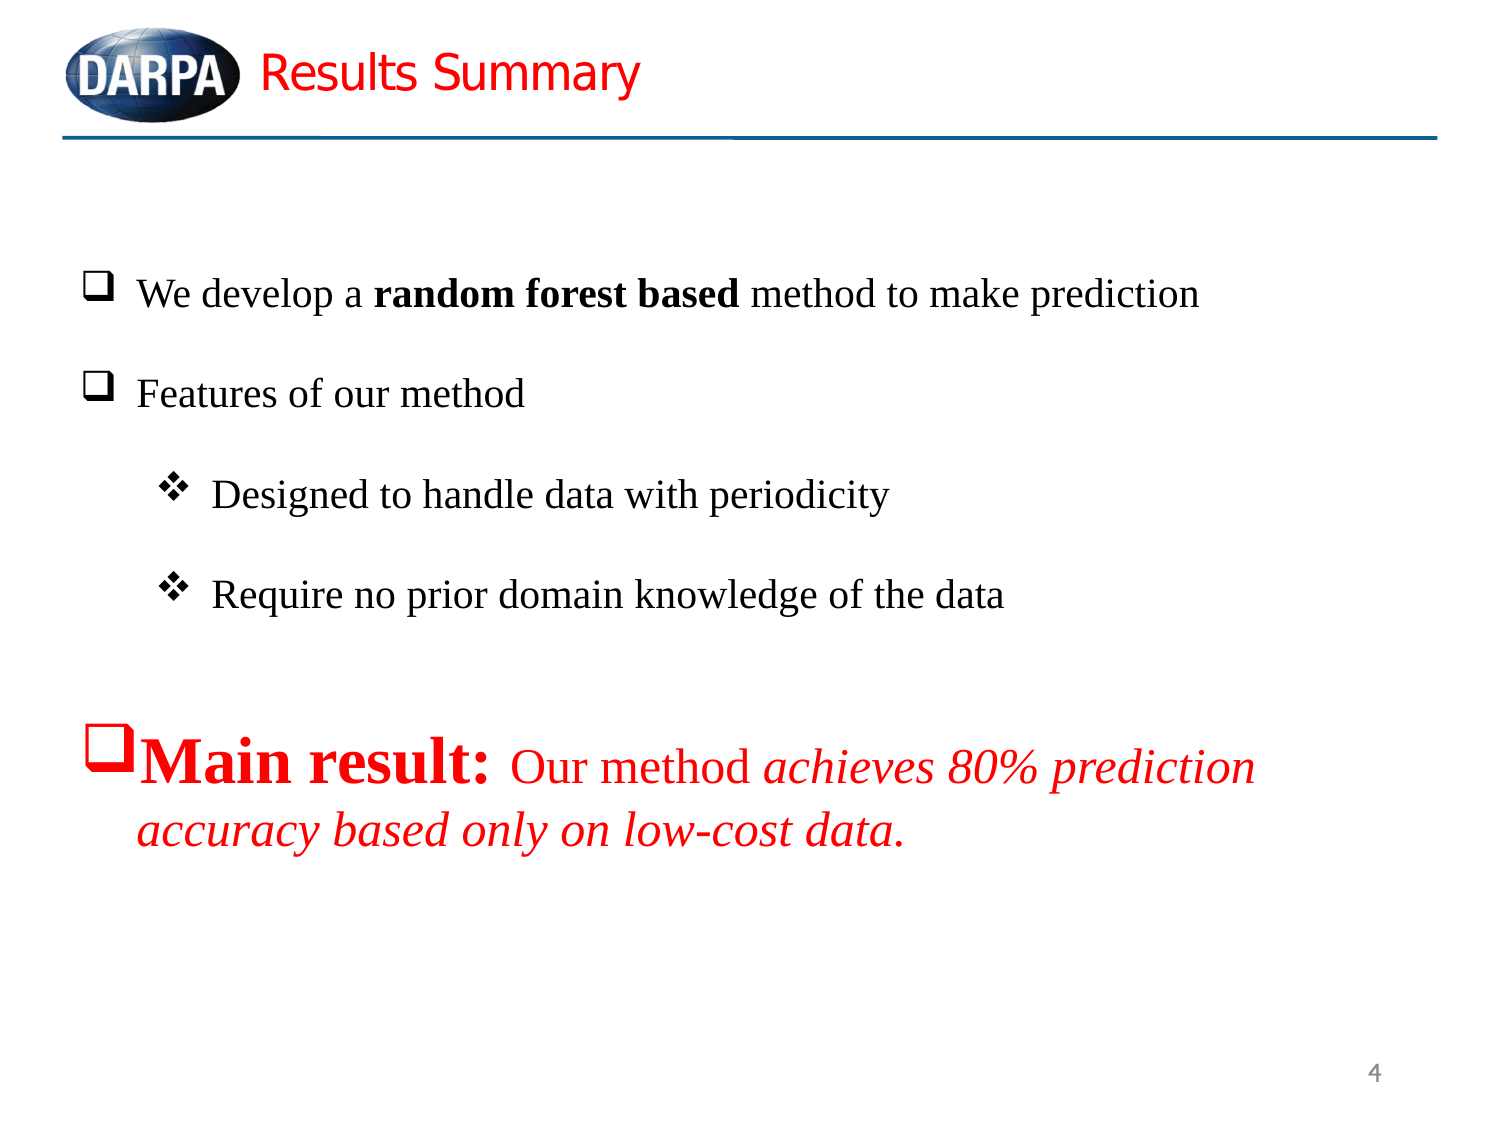

Results Summary

We develop a random forest based method to make prediction
Features of our method
Designed to handle data with periodicity
Require no prior domain knowledge of the data

Main result: Our method achieves 80% prediction accuracy based only on low-cost data.
4